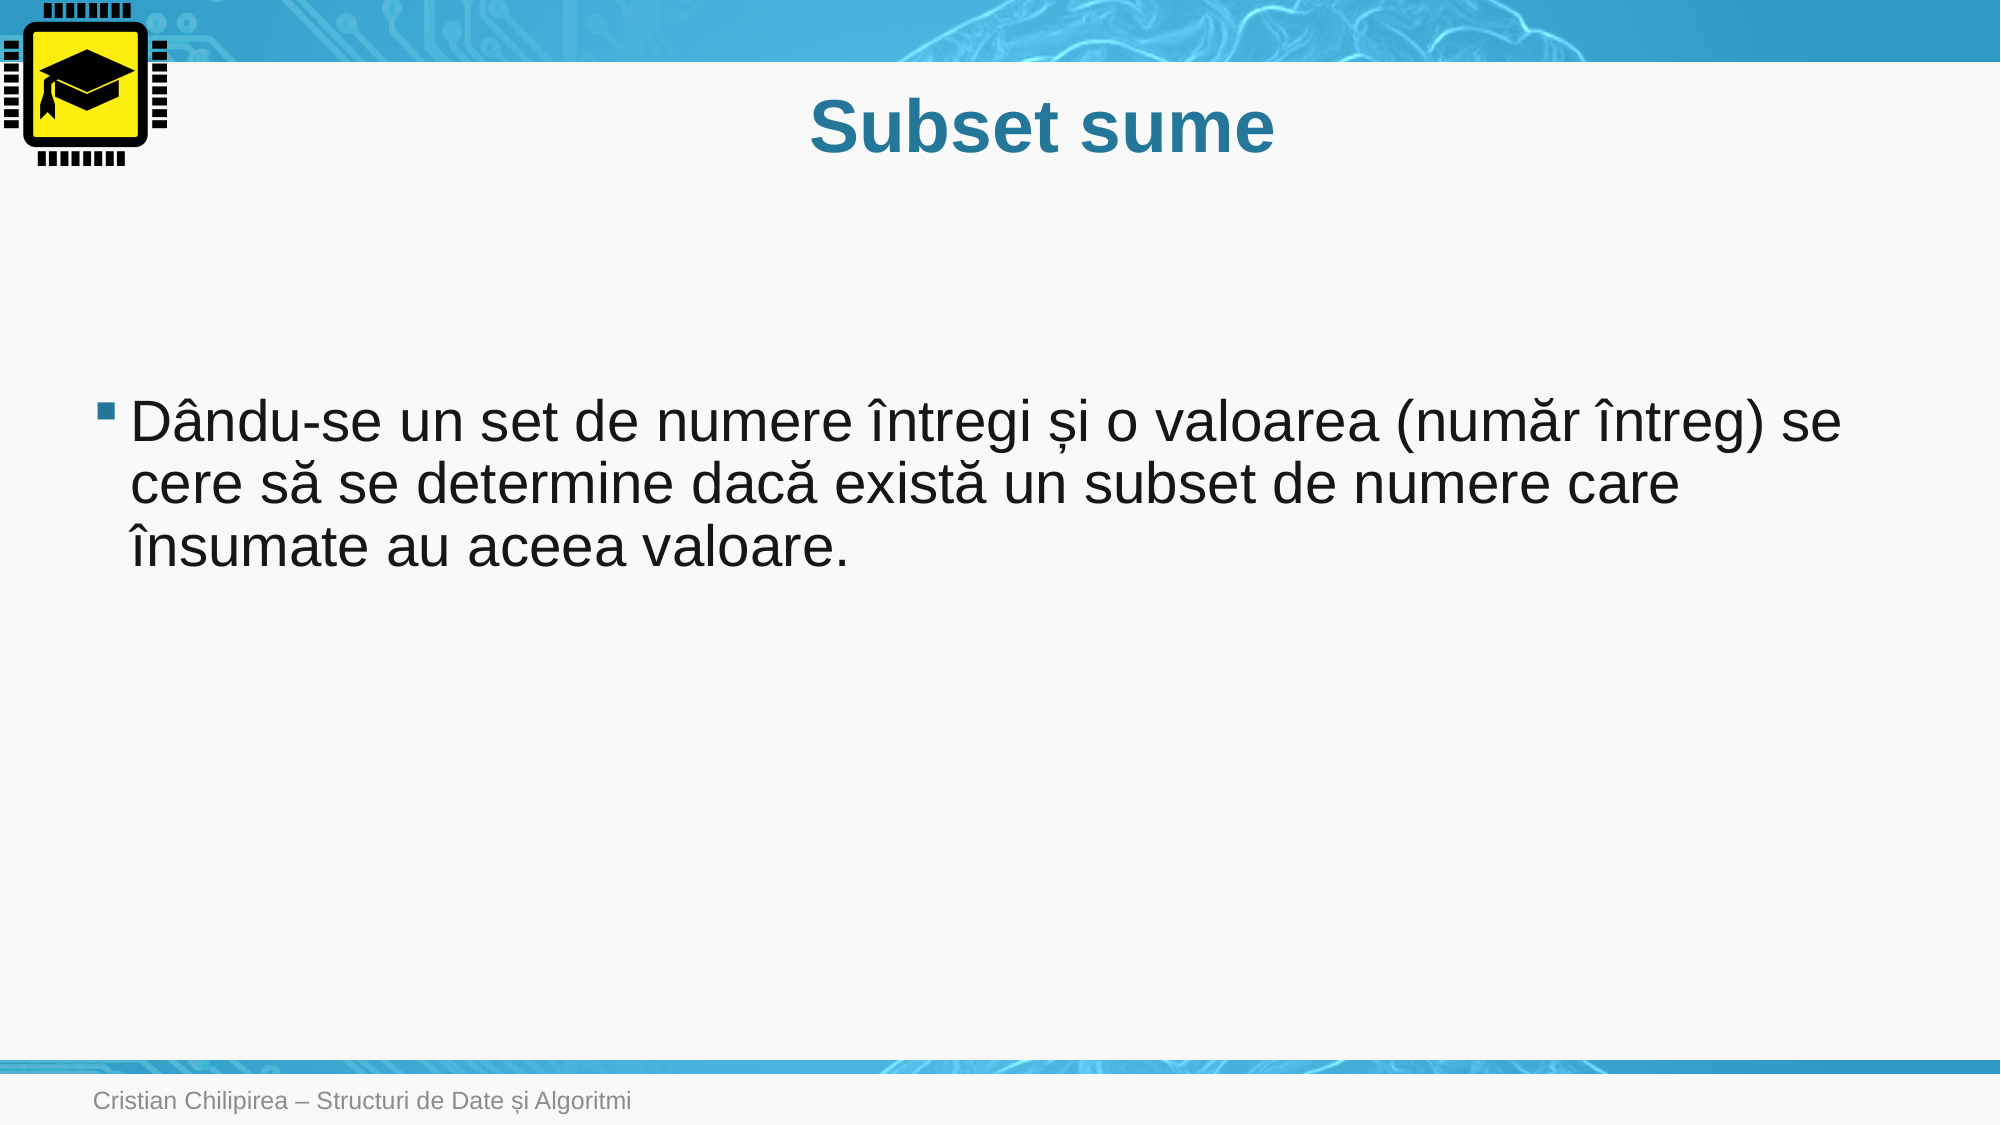

# Subset sume
Dându-se un set de numere întregi și o valoarea (număr întreg) se cere să se determine dacă există un subset de numere care însumate au aceea valoare.
Cristian Chilipirea – Structuri de Date și Algoritmi